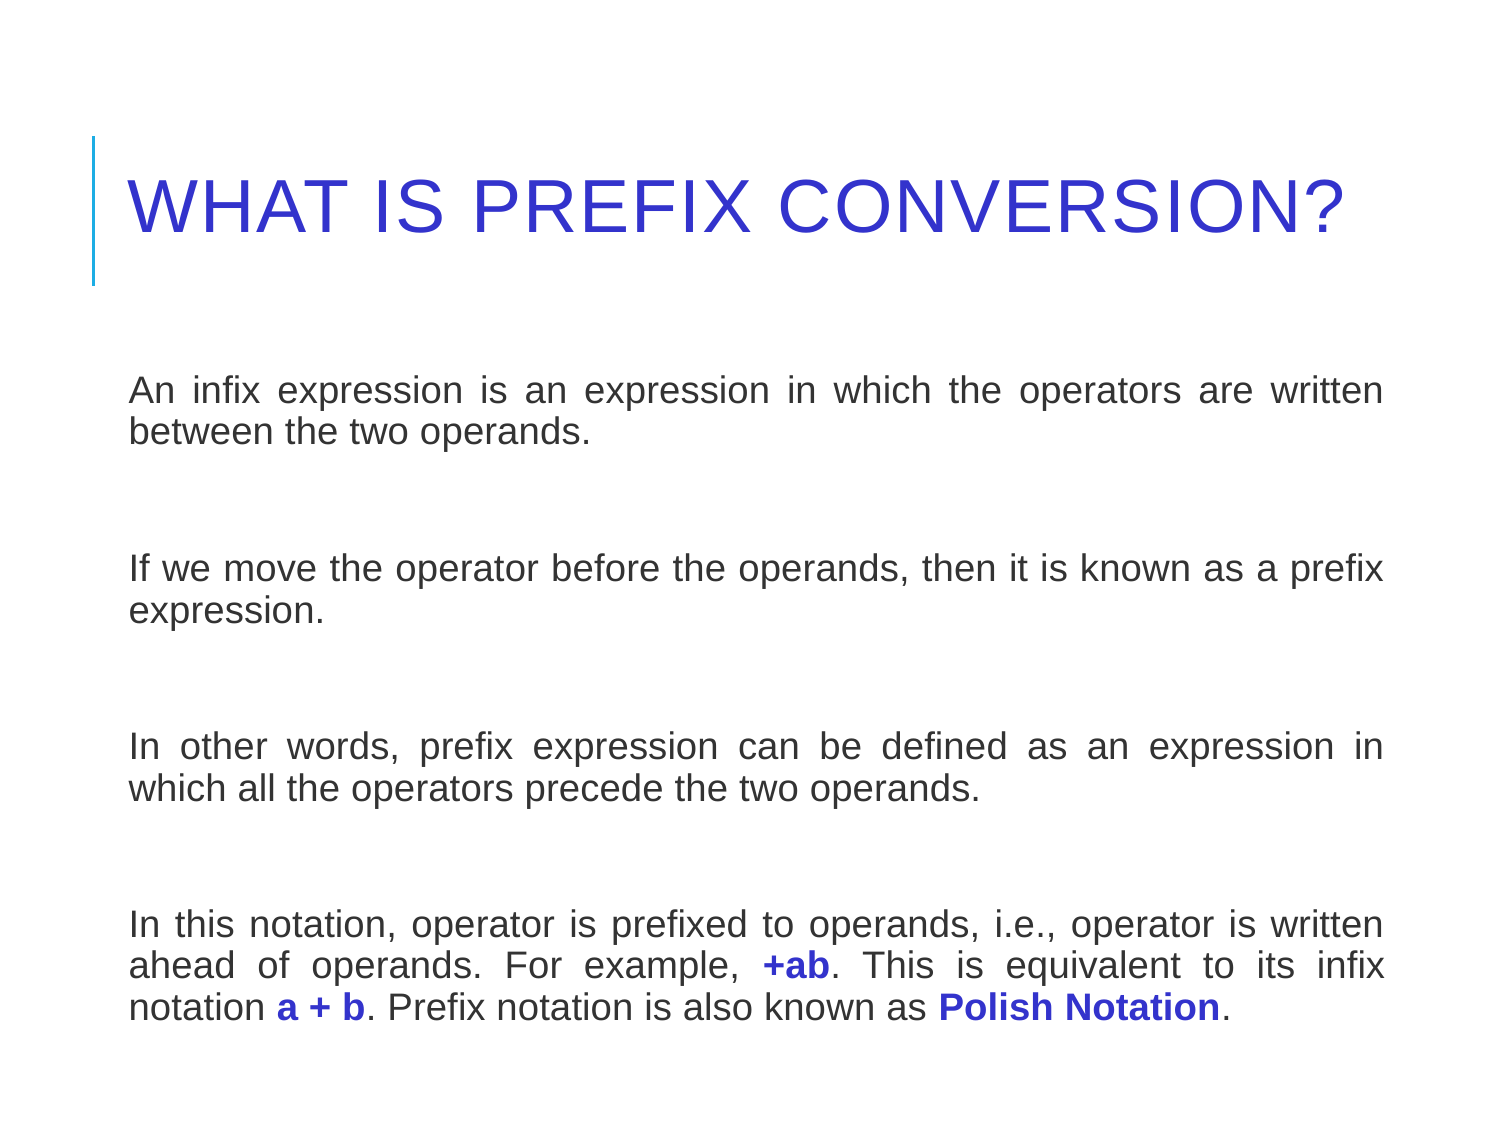

# What is Prefix conversion?
An infix expression is an expression in which the operators are written between the two operands.

If we move the operator before the operands, then it is known as a prefix expression.

In other words, prefix expression can be defined as an expression in which all the operators precede the two operands.

In this notation, operator is prefixed to operands, i.e., operator is written ahead of operands. For example, +ab. This is equivalent to its infix notation a + b. Prefix notation is also known as Polish Notation.